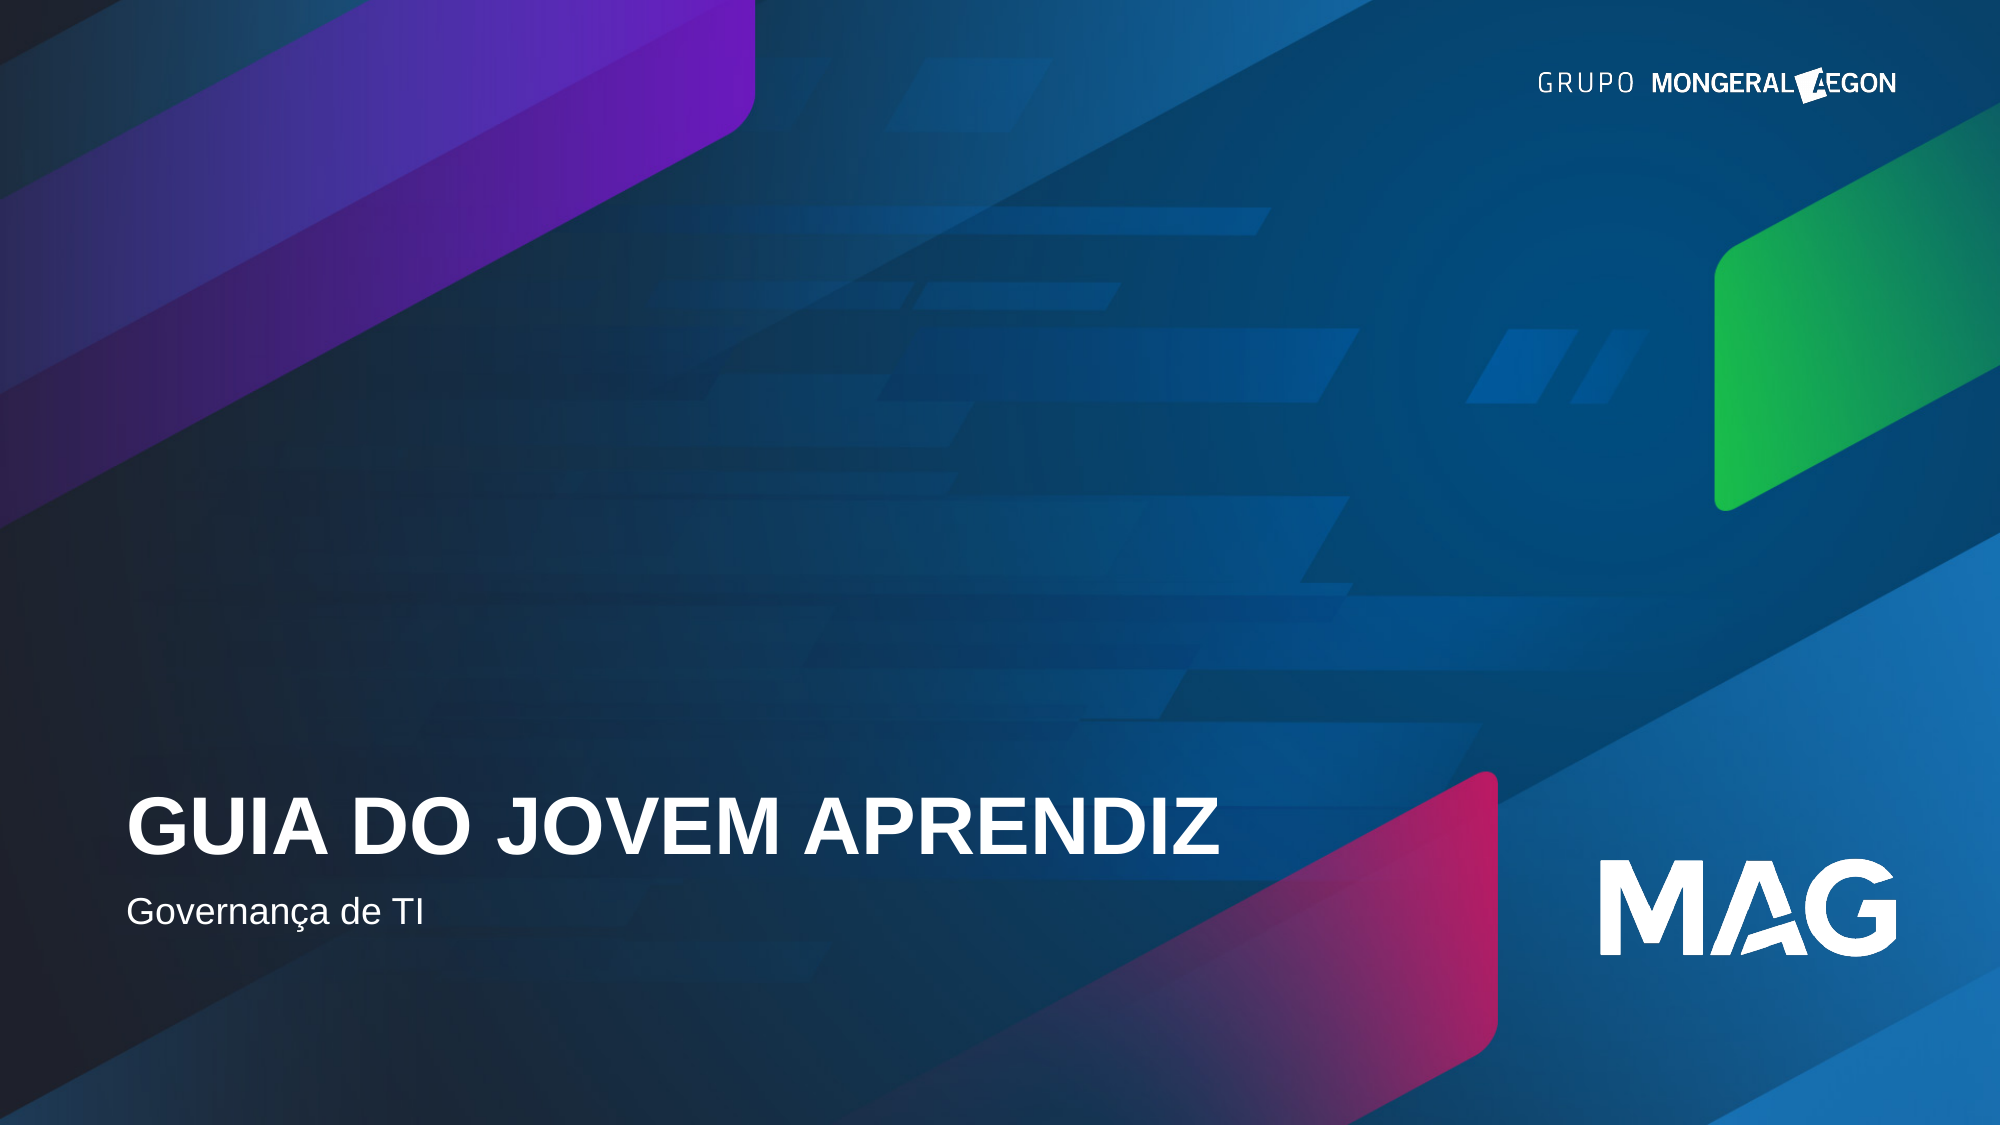

# GUIA DO JOVEM APRENDIZ
Governança de TI